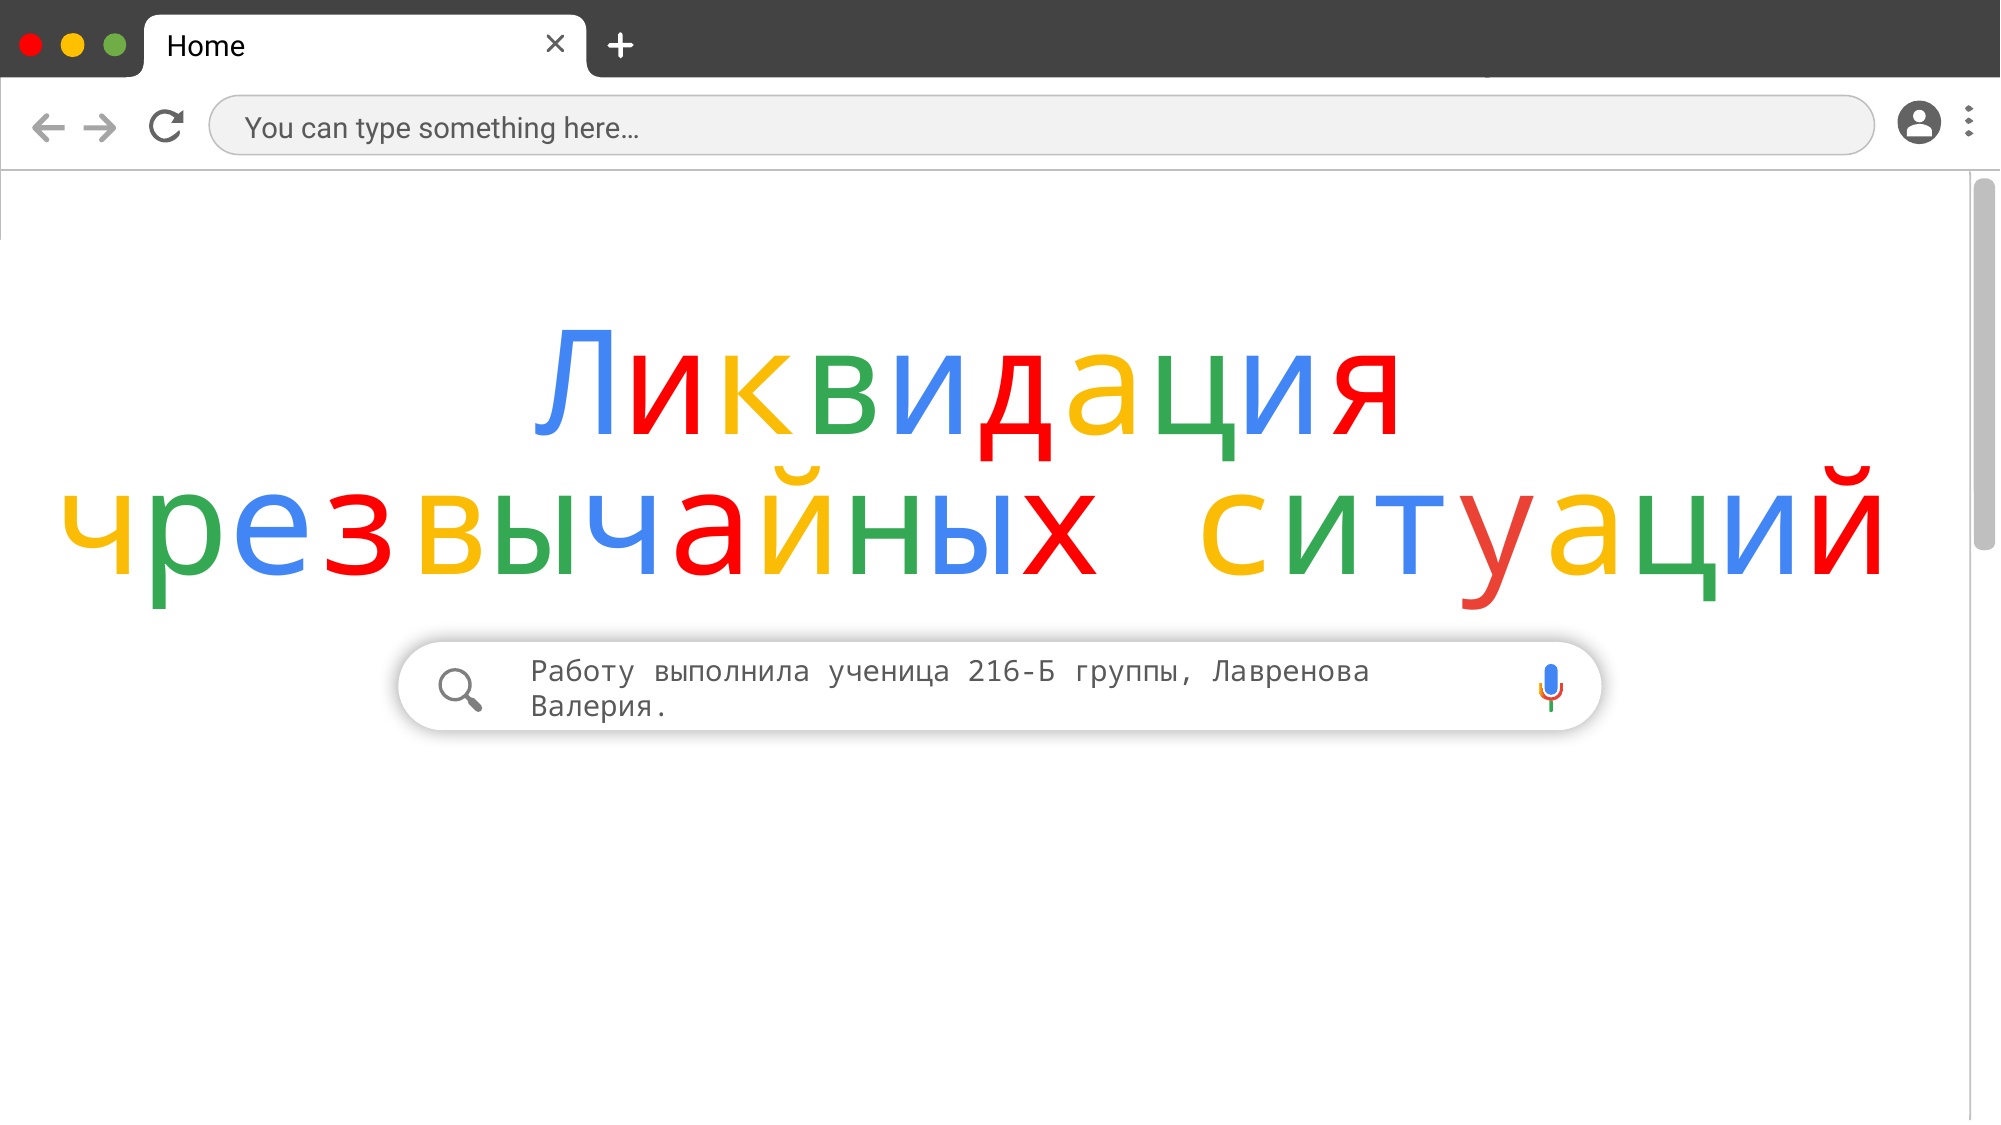

Home
You can type something here…
# Ликвидация чрезвычайных ситуаций
Работу выполнила ученица 216-Б группы, Лавренова Валерия.